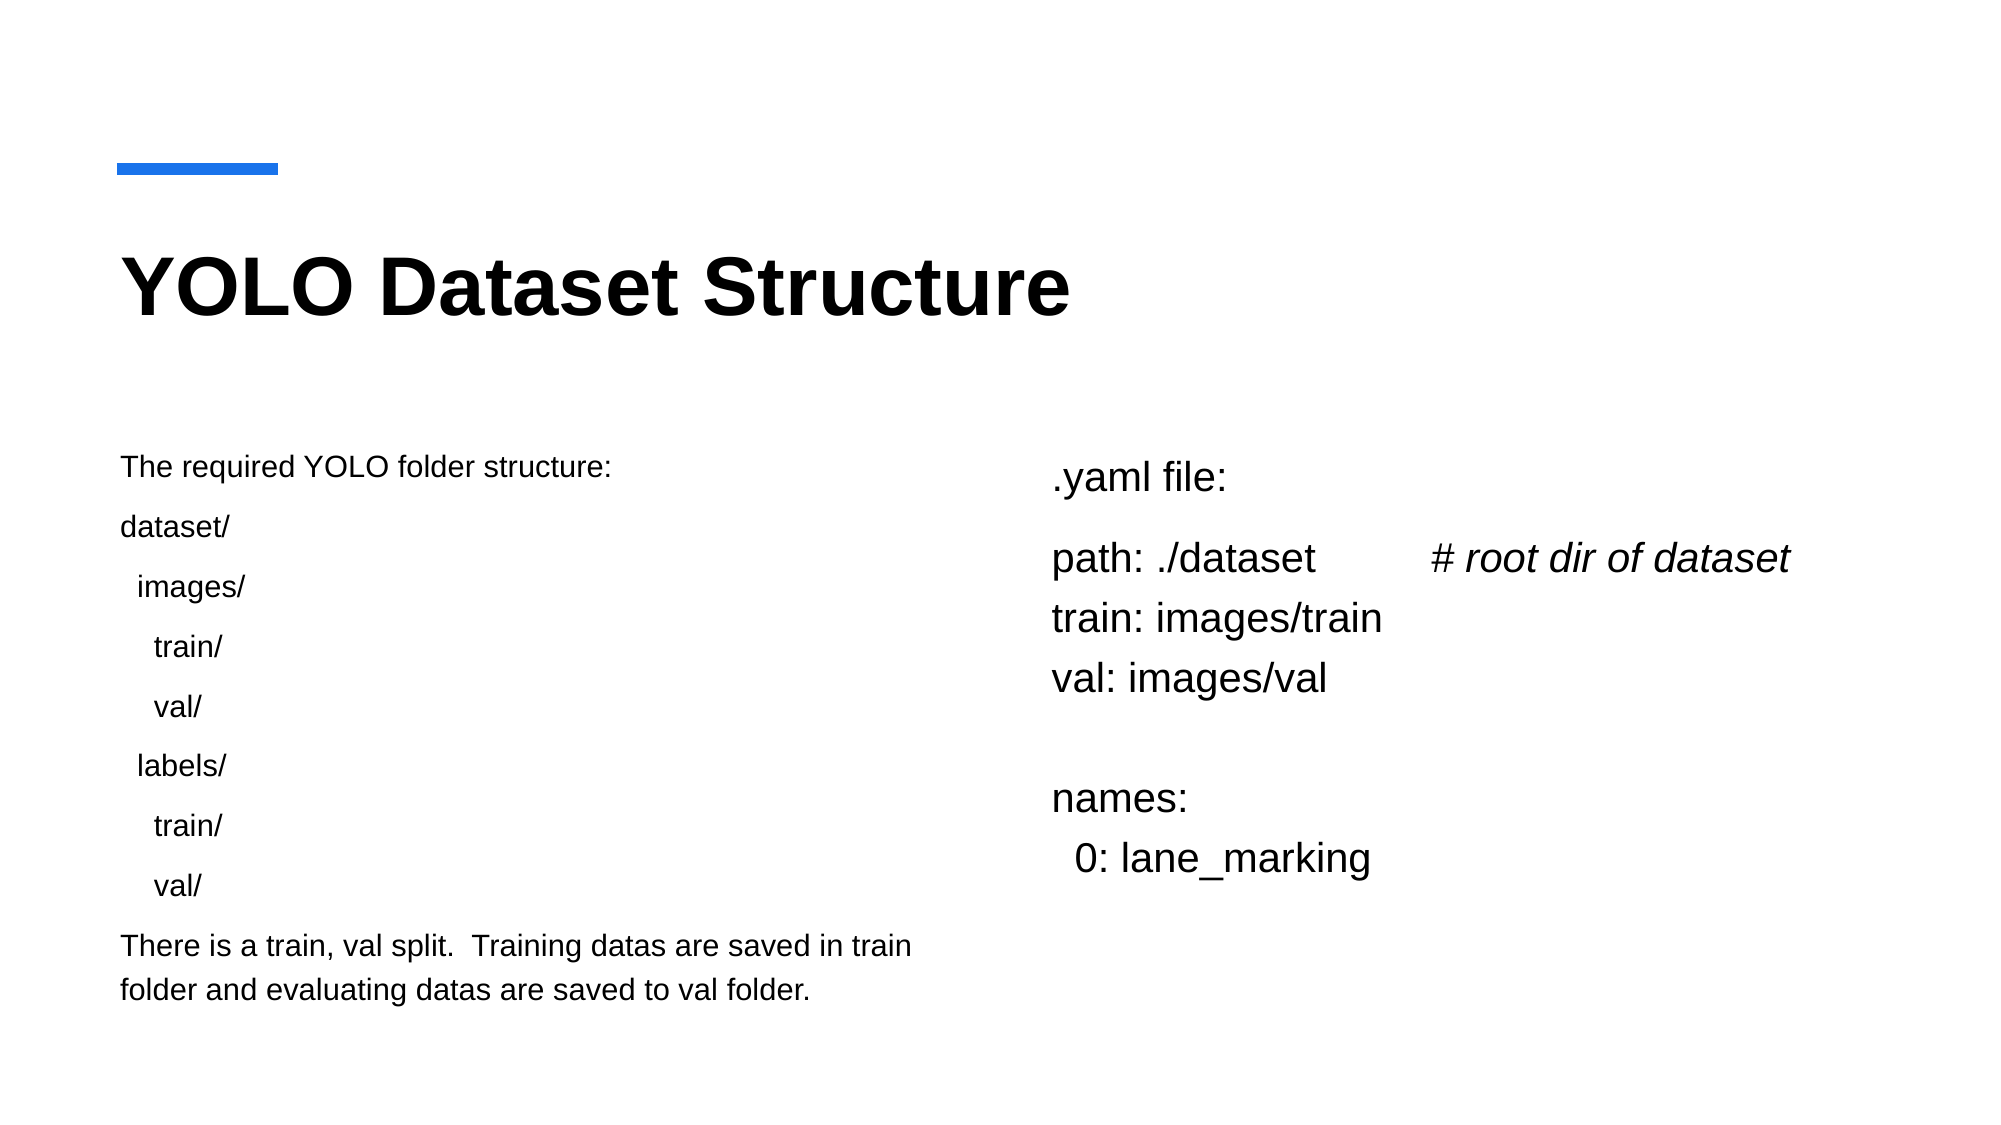

# YOLO Dataset Structure
The required YOLO folder structure:
dataset/
  images/
    train/
    val/
  labels/
    train/
    val/
There is a train, val split.  Training datas are saved in train folder and evaluating datas are saved to val folder.
.yaml file:
path: ./dataset          # root dir of dataset
train: images/train
val: images/val
names:
  0: lane_marking